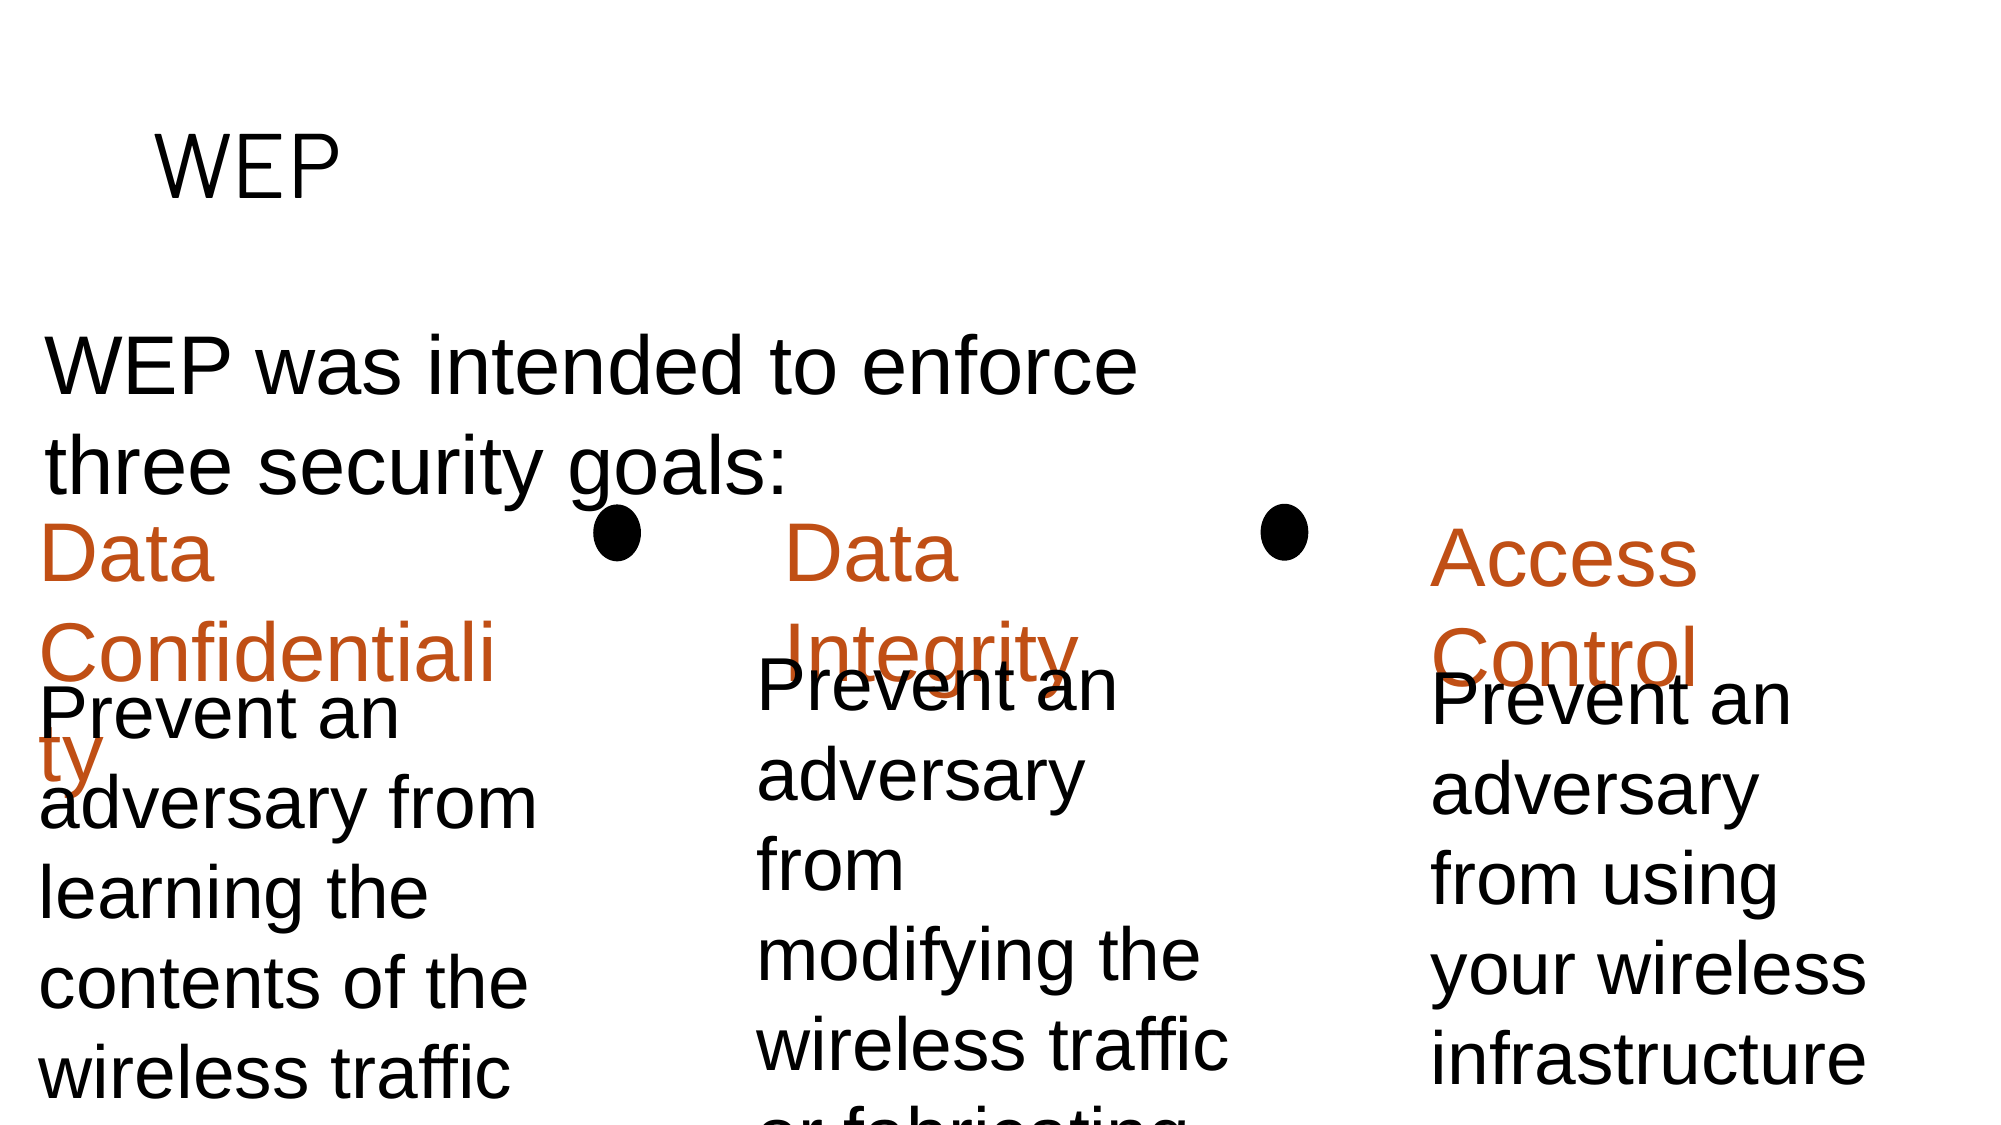

# WEP
WEP was intended to enforce three security goals:
Data Confidentiality
Data Integrity
Access Control

Prevent an adversary from modifying the wireless traffic or fabricating traffic that looks legitimate
Prevent an adversary from using your wireless infrastructure
Prevent an adversary from learning the contents of the wireless traffic